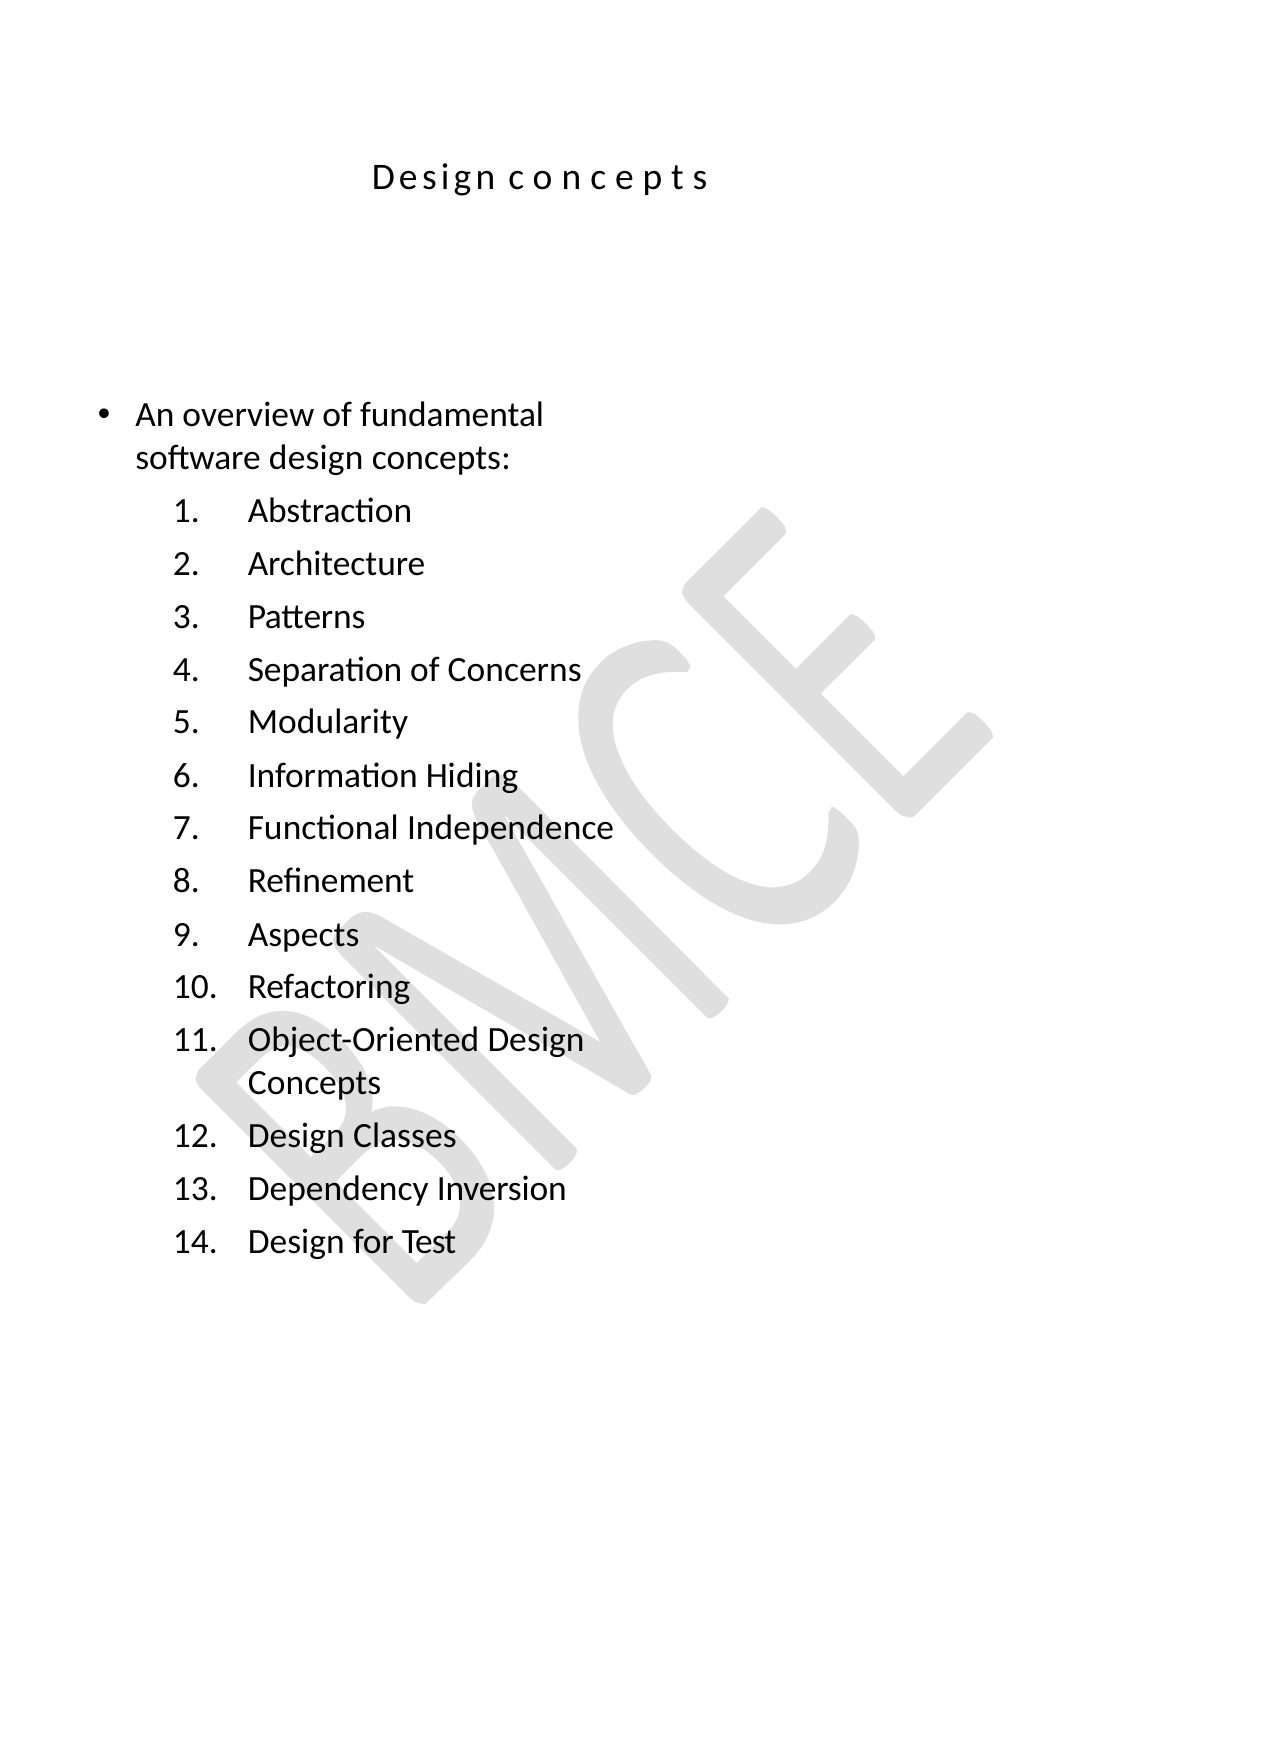

# Design concepts
An overview of fundamental software design concepts:
Abstraction
Architecture
Patterns
Separation of Concerns
Modularity
Information Hiding
Functional Independence
Refinement
Aspects
Refactoring
Object-Oriented Design Concepts
Design Classes
Dependency Inversion
Design for Test